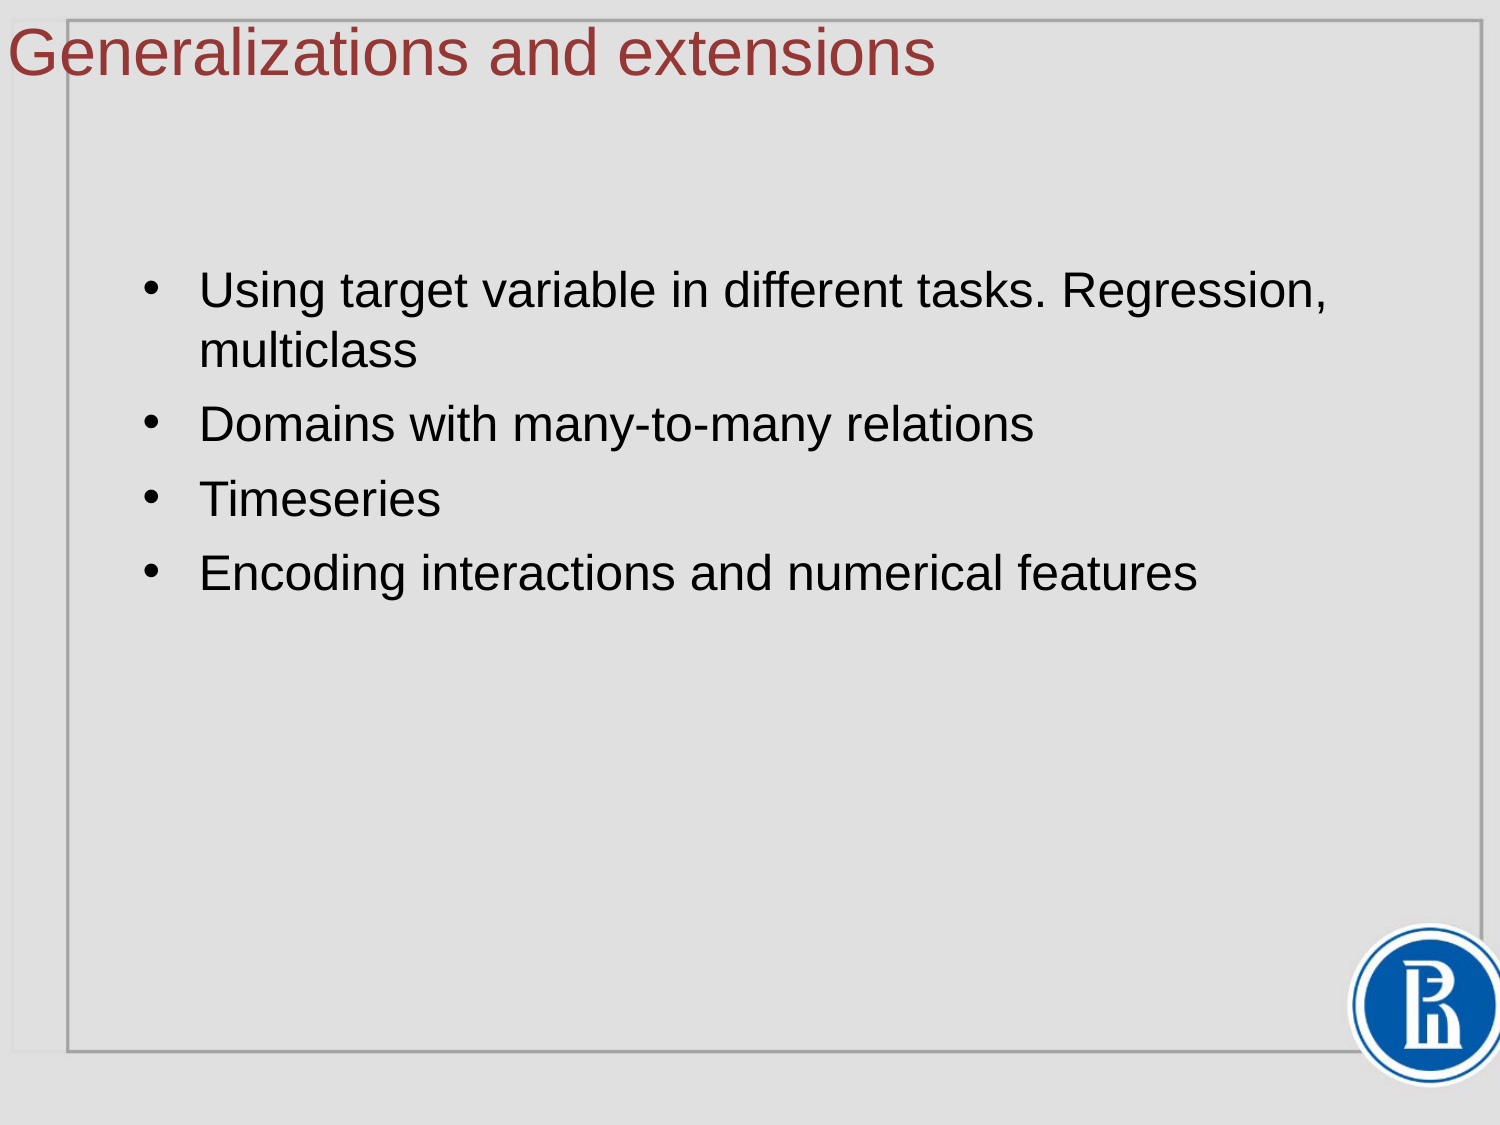

# Generalizations and extensions
Using target variable in different tasks. Regression, multiclass
Domains with many-to-many relations
Timeseries
Encoding interactions and numerical features